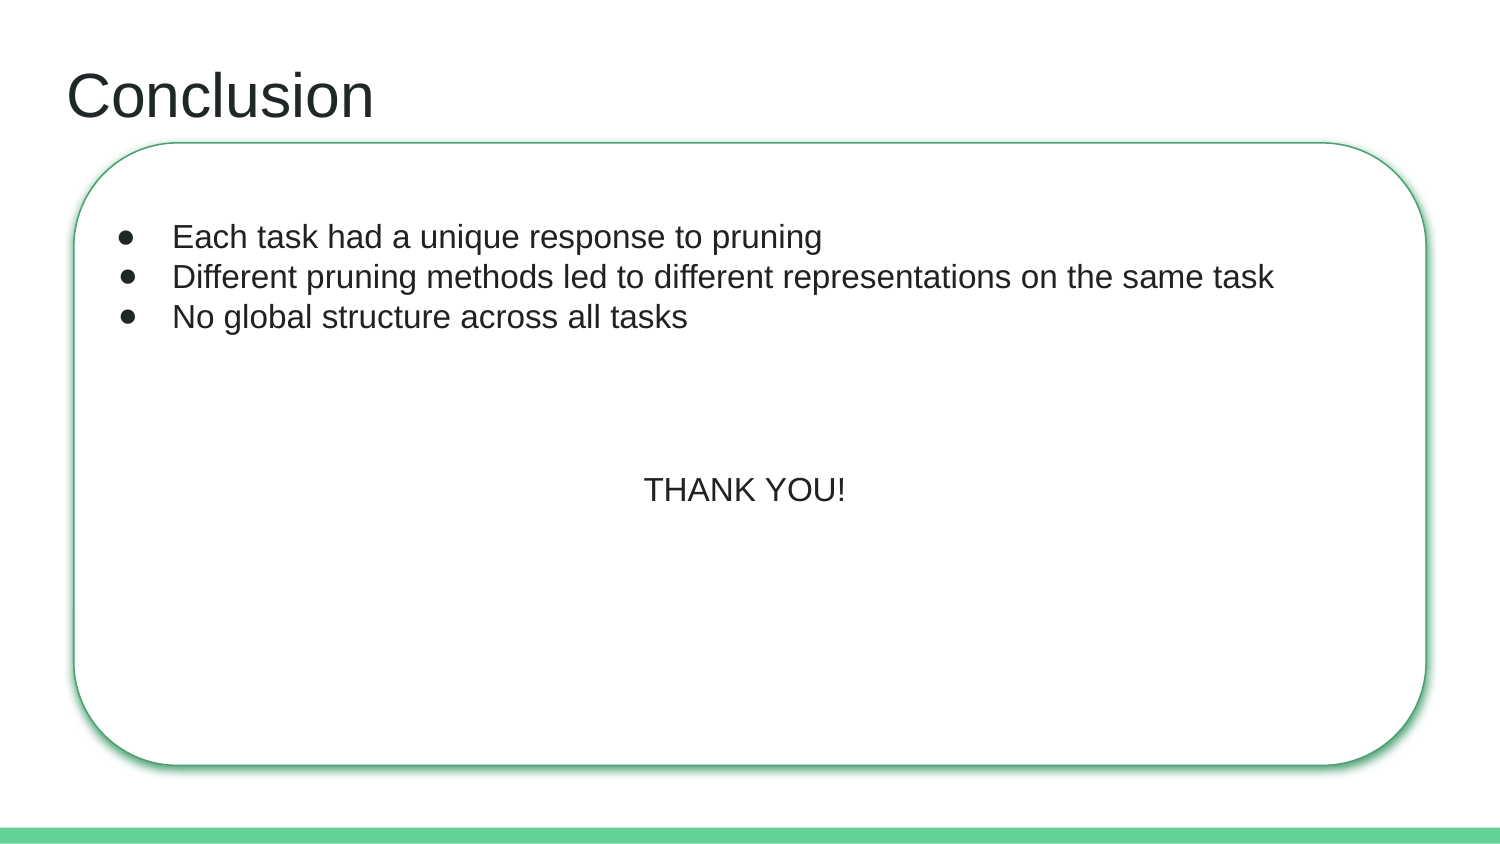

# Conclusion

Each task had a unique response to pruning
Different pruning methods led to different representations on the same task
No global structure across all tasks

THANK YOU!